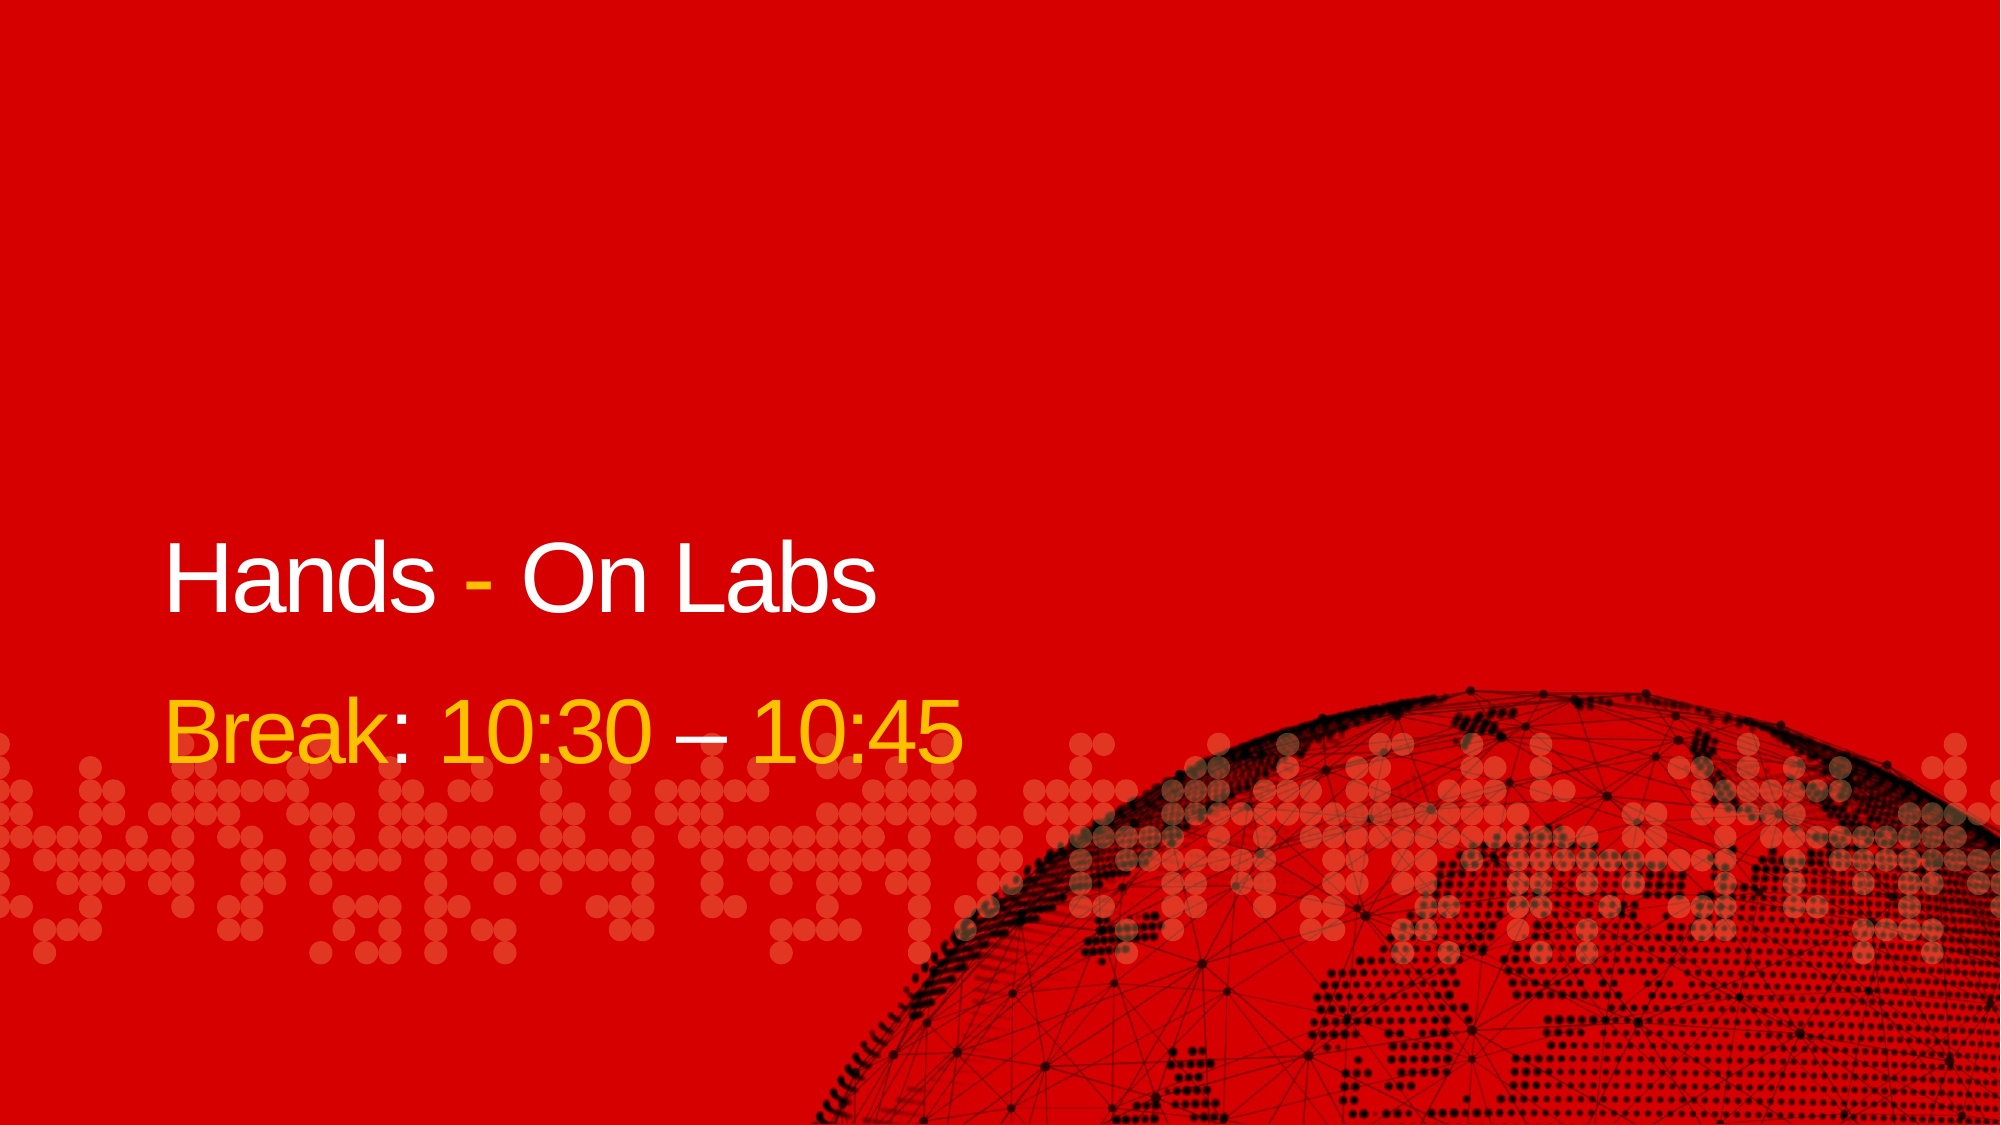

Hands - On Labs
Break: 10:30 – 10:45